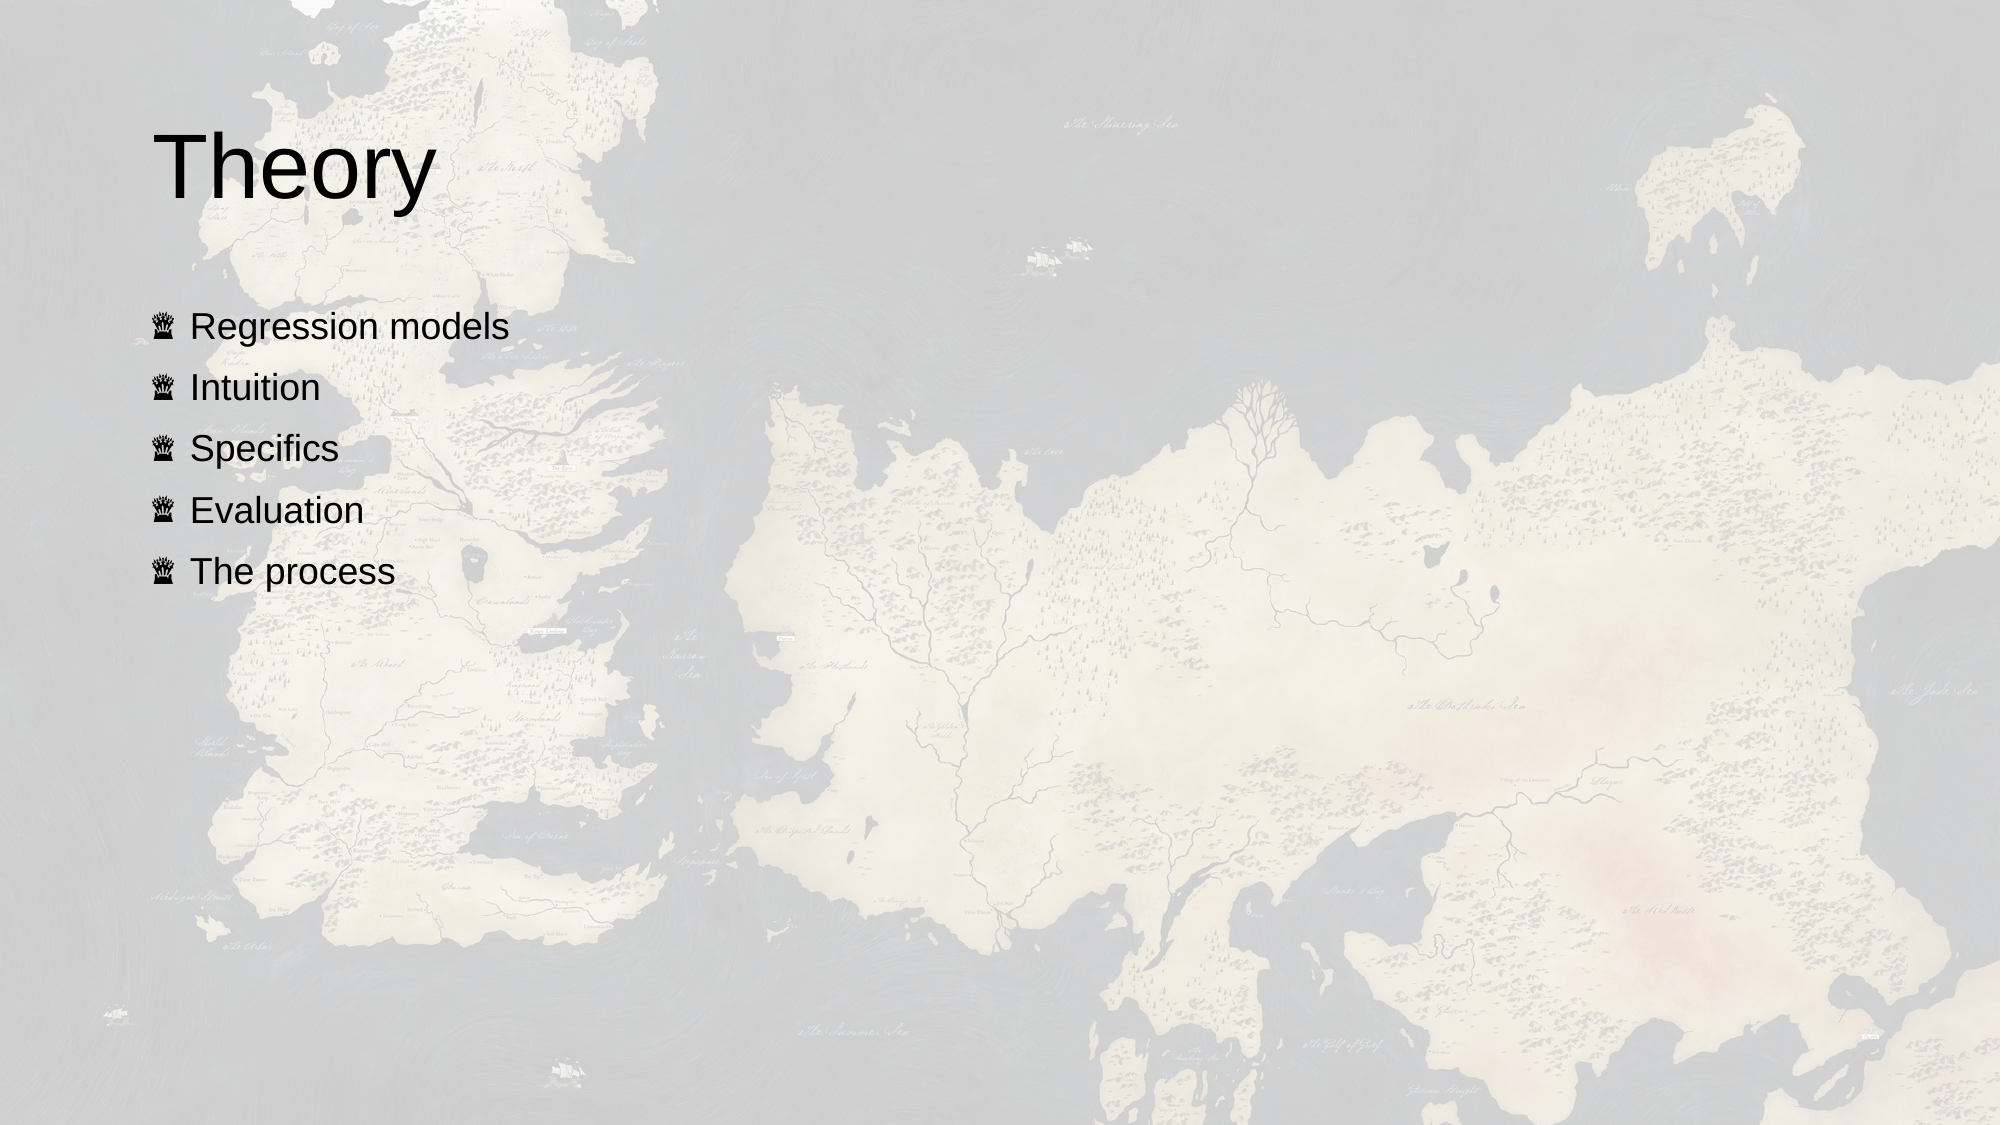

# Theory
Regression models
Intuition
Specifics
Evaluation
The process